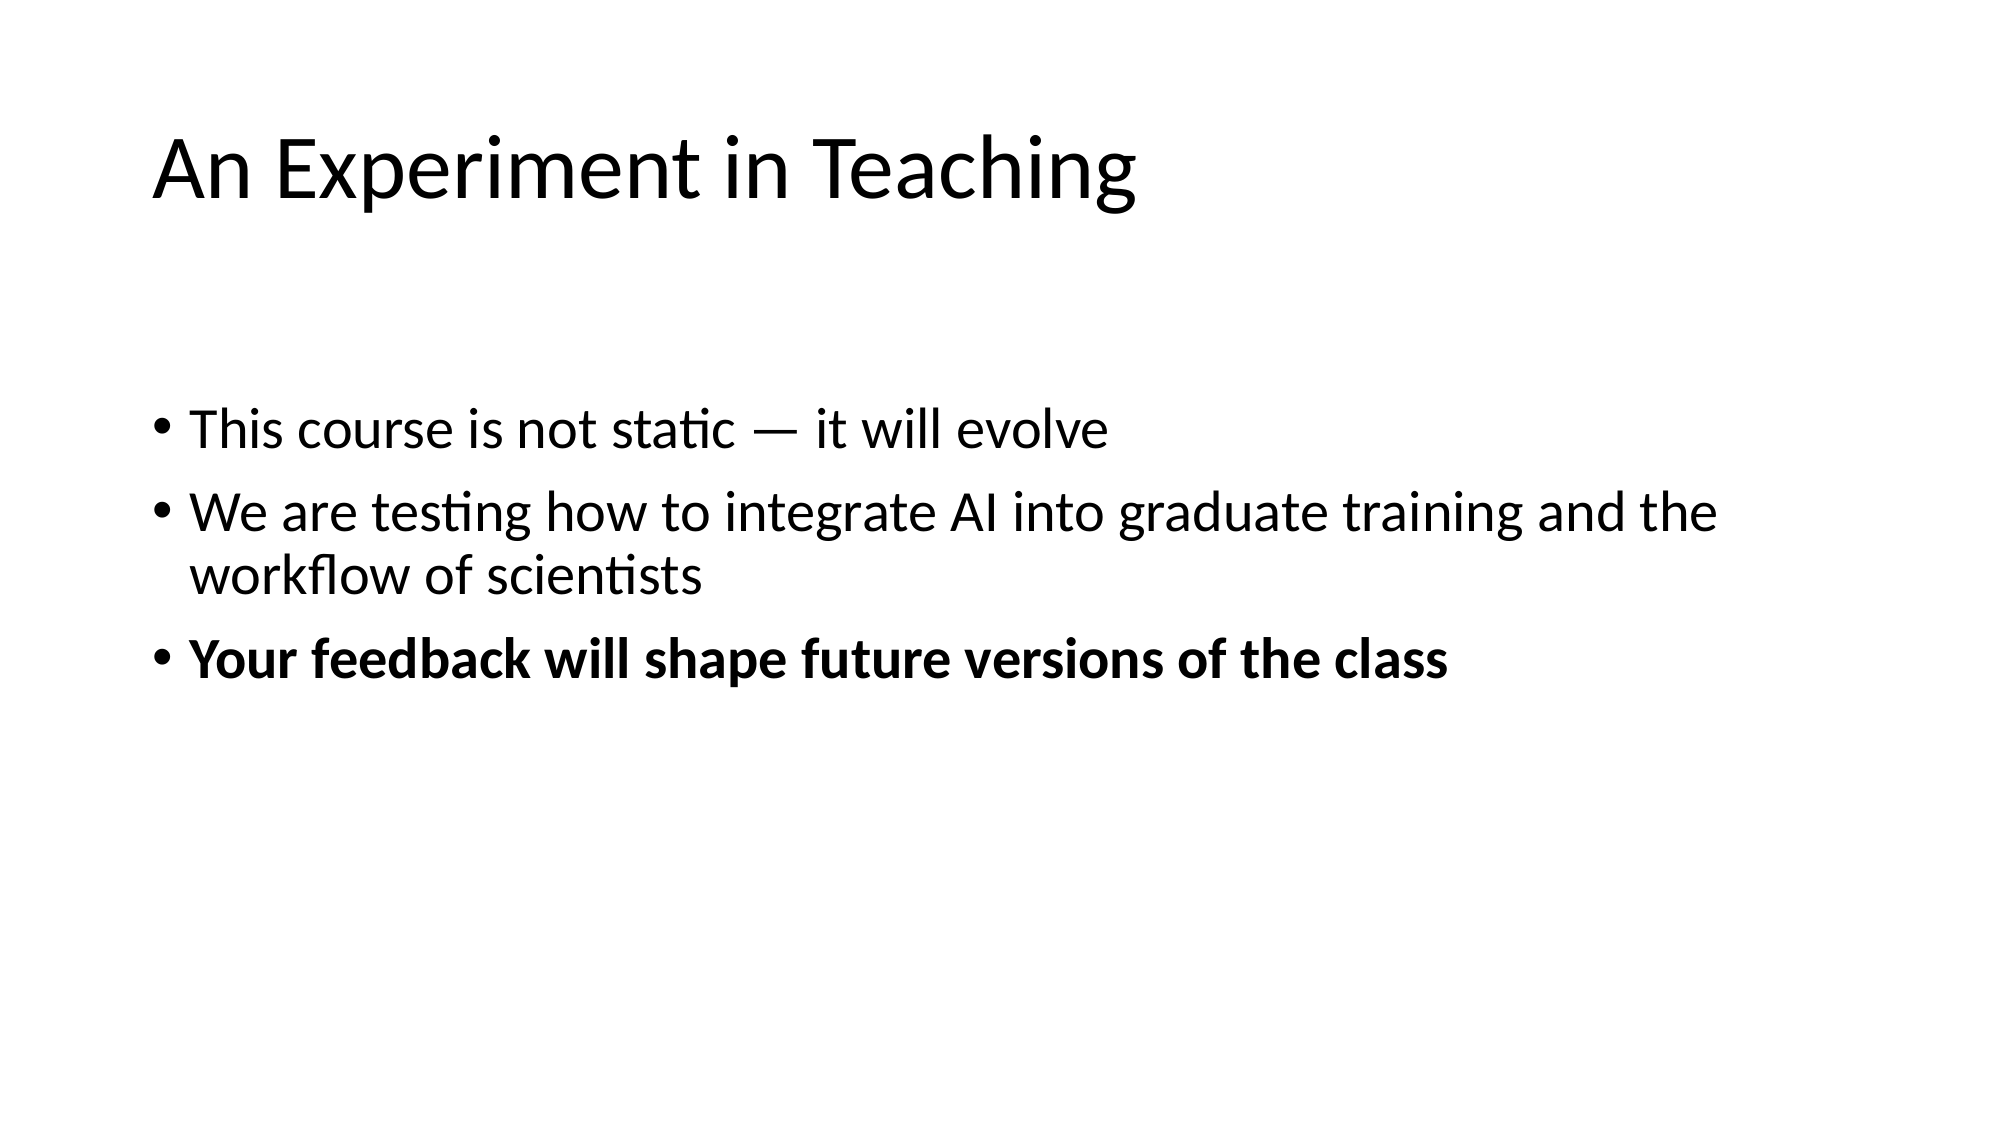

# An Experiment in Teaching

This course is not static — it will evolve
We are testing how to integrate AI into graduate training and the workflow of scientists
Your feedback will shape future versions of the class